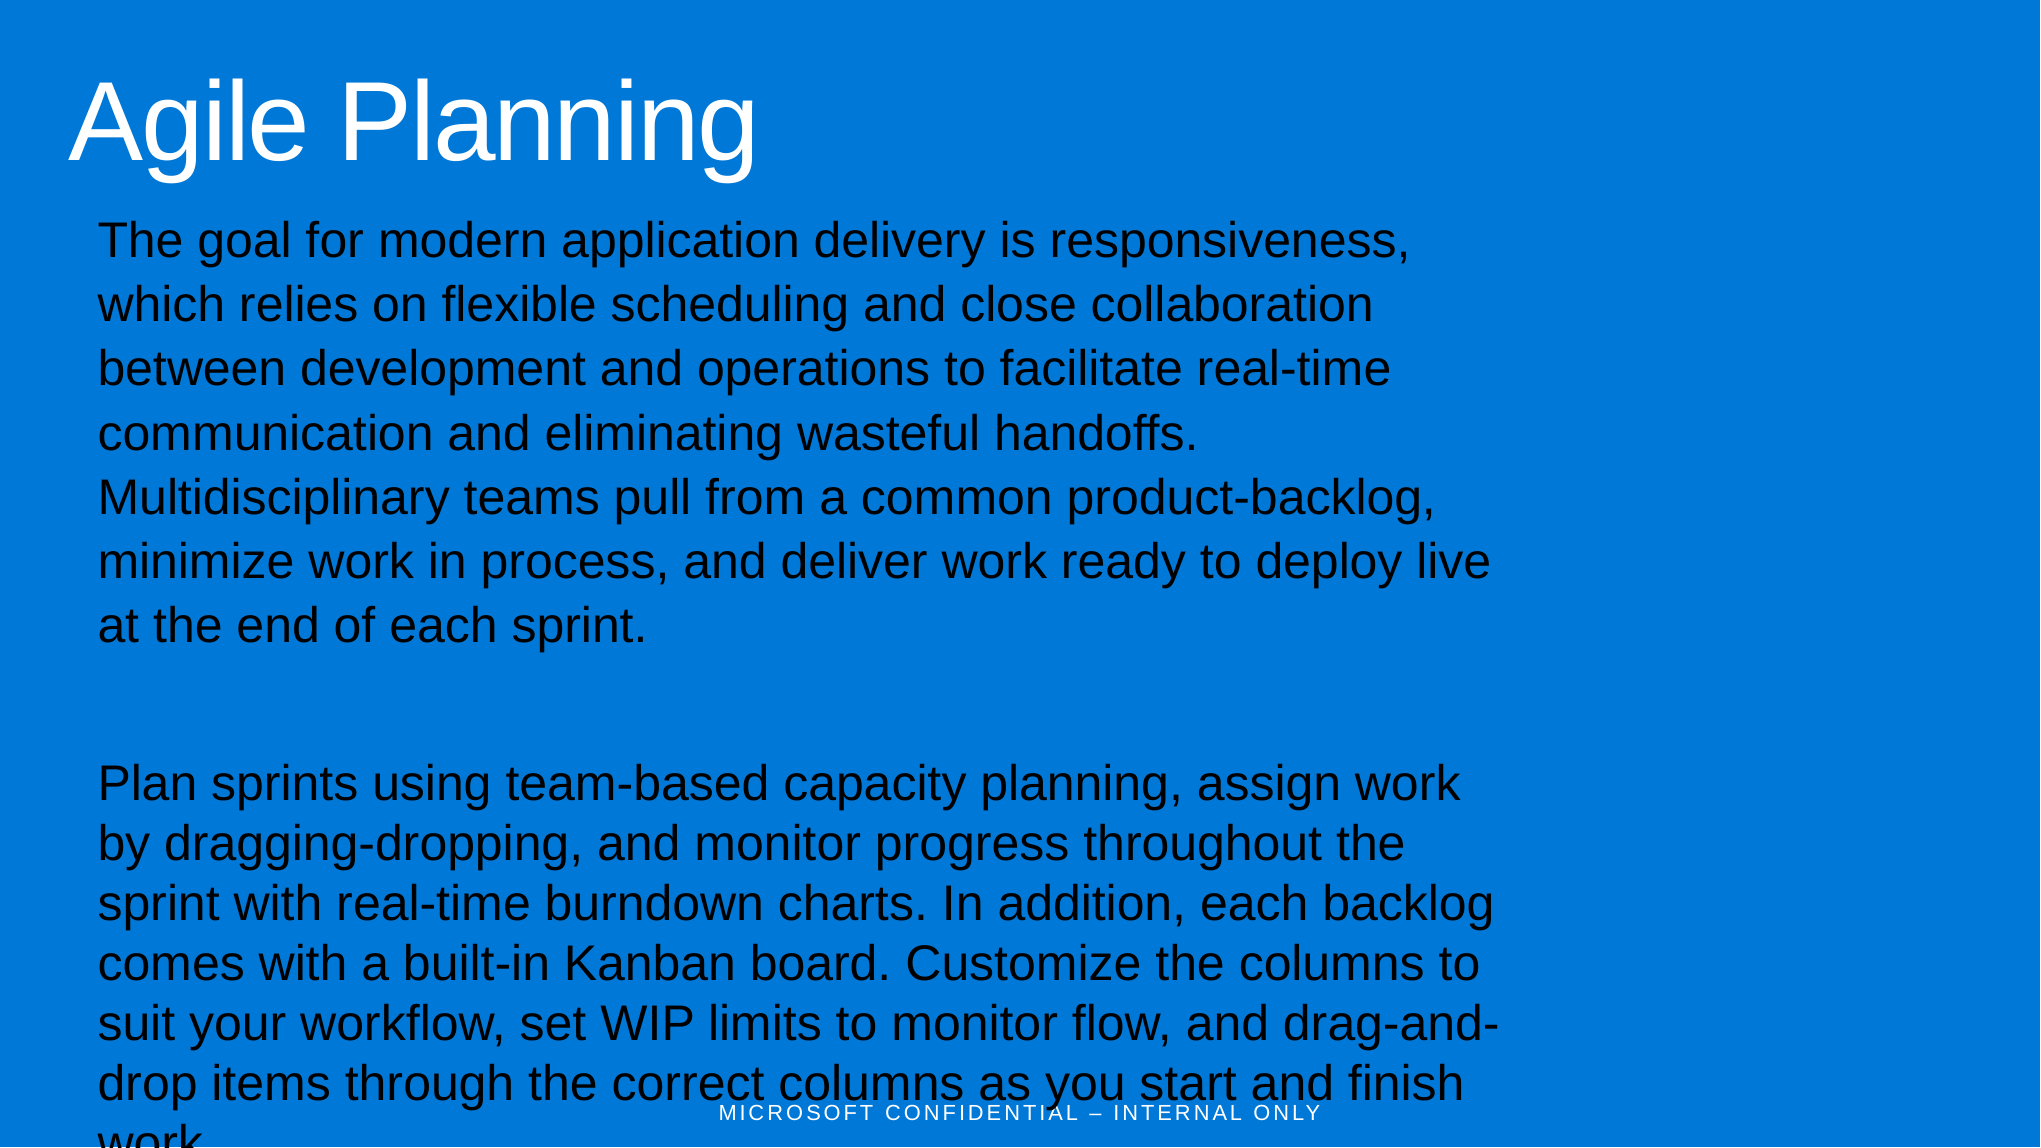

Agile Planning
The goal for modern application delivery is responsiveness, which relies on flexible scheduling and close collaboration between development and operations to facilitate real-time communication and eliminating wasteful handoffs. Multidisciplinary teams pull from a common product-backlog, minimize work in process, and deliver work ready to deploy live at the end of each sprint.

Plan sprints using team-based capacity planning, assign work by dragging-dropping, and monitor progress throughout the sprint with real-time burndown charts. In addition, each backlog comes with a built-in Kanban board. Customize the columns to suit your workflow, set WIP limits to monitor flow, and drag-and-drop items through the correct columns as you start and finish work.